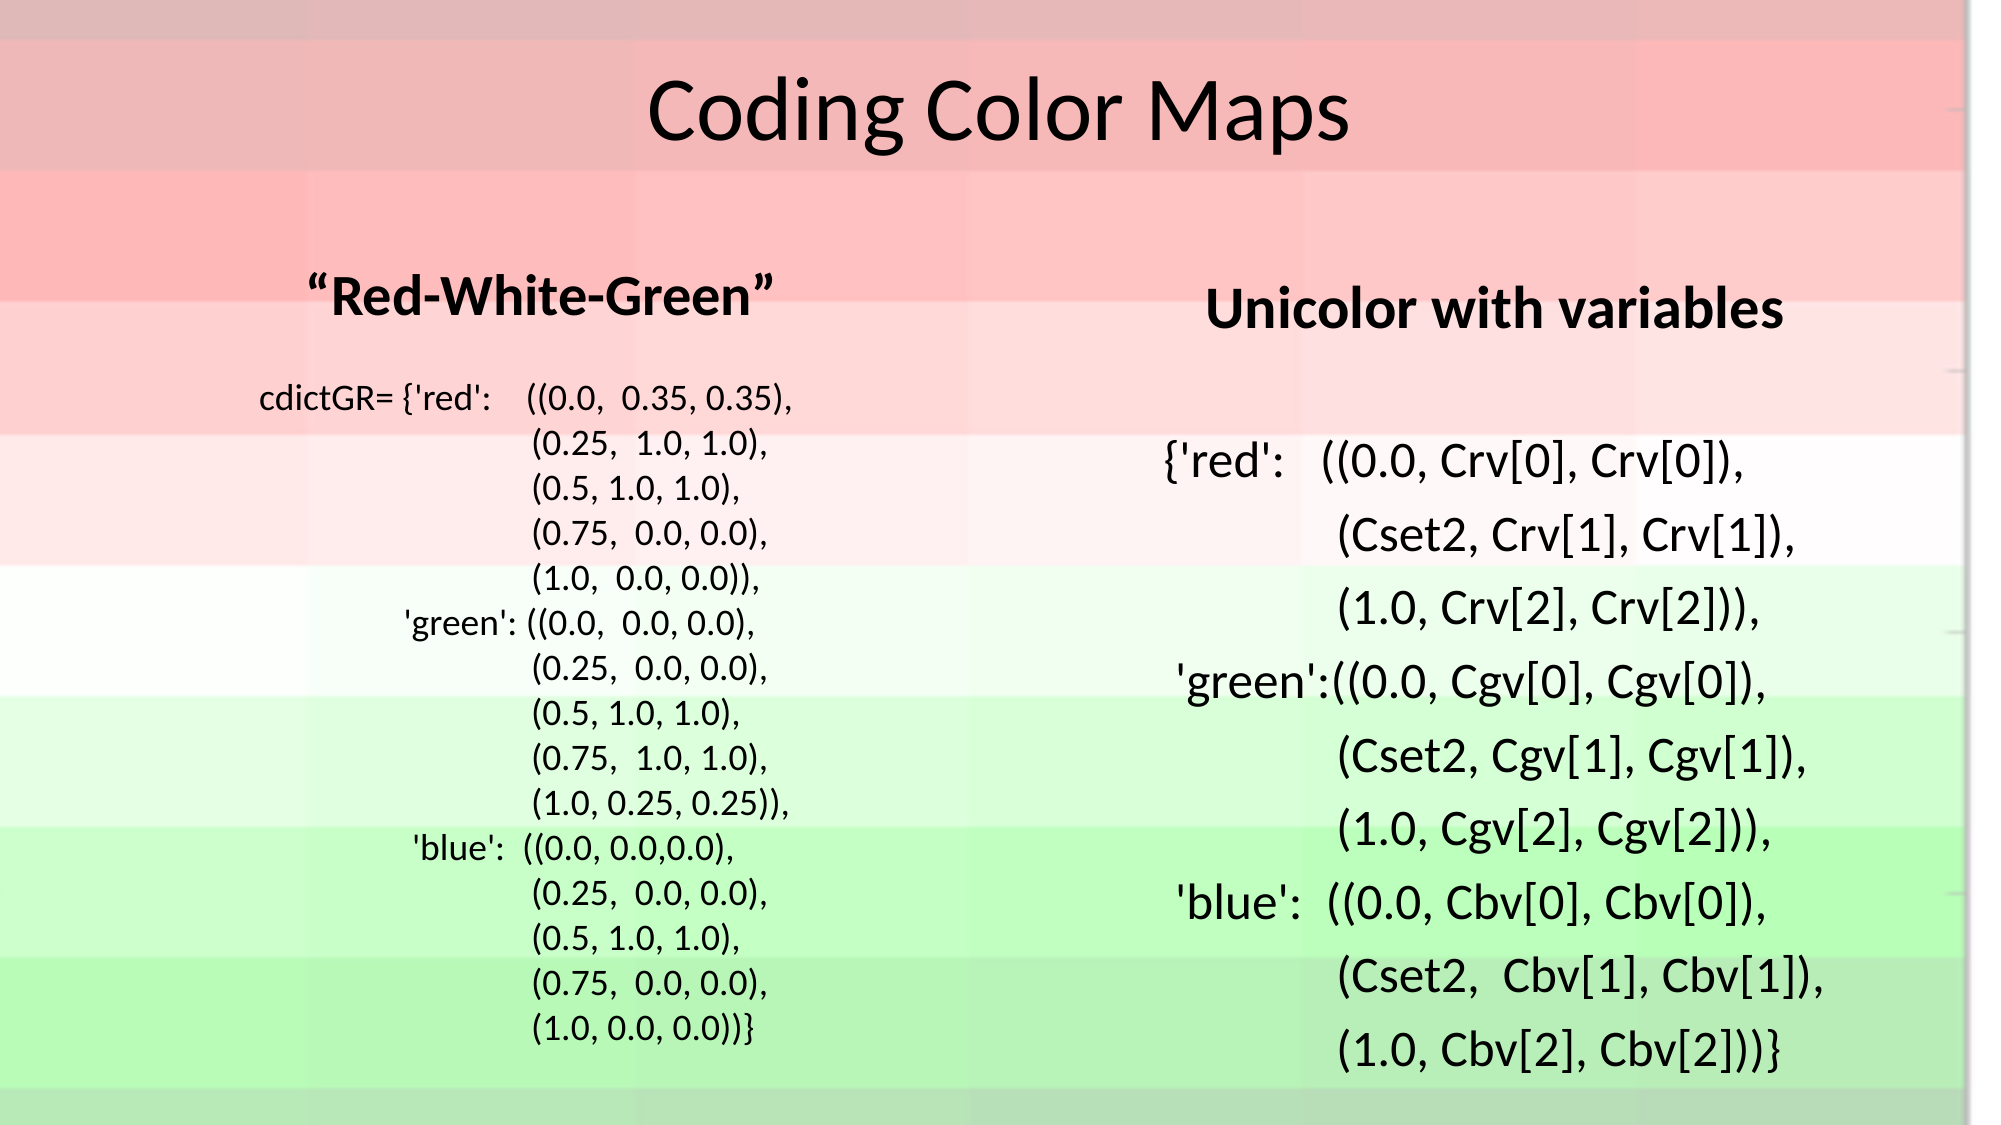

# Coding Color Maps

“Red-White-Green”

cdictGR= {'red':    ((0.0,  0.35, 0.35),
                                (0.25,  1.0, 1.0),
                                (0.5, 1.0, 1.0),
                                (0.75,  0.0, 0.0),
                                (1.0,  0.0, 0.0)),
                 'green': ((0.0,  0.0, 0.0),
                                (0.25,  0.0, 0.0),
                                (0.5, 1.0, 1.0),
                                (0.75,  1.0, 1.0),
                                (1.0, 0.25, 0.25)),
                  'blue':  ((0.0, 0.0,0.0),
                                (0.25,  0.0, 0.0),
                                (0.5, 1.0, 1.0),
                                (0.75,  0.0, 0.0),
                                (1.0, 0.0, 0.0))}
Unicolor with variables

{'red':   ((0.0, Crv[0], Crv[0]),
               (Cset2, Crv[1], Crv[1]),
               (1.0, Crv[2], Crv[2])),
 'green':((0.0, Cgv[0], Cgv[0]),
               (Cset2, Cgv[1], Cgv[1]),
               (1.0, Cgv[2], Cgv[2])),
 'blue':  ((0.0, Cbv[0], Cbv[0]),
               (Cset2,  Cbv[1], Cbv[1]),
               (1.0, Cbv[2], Cbv[2]))}